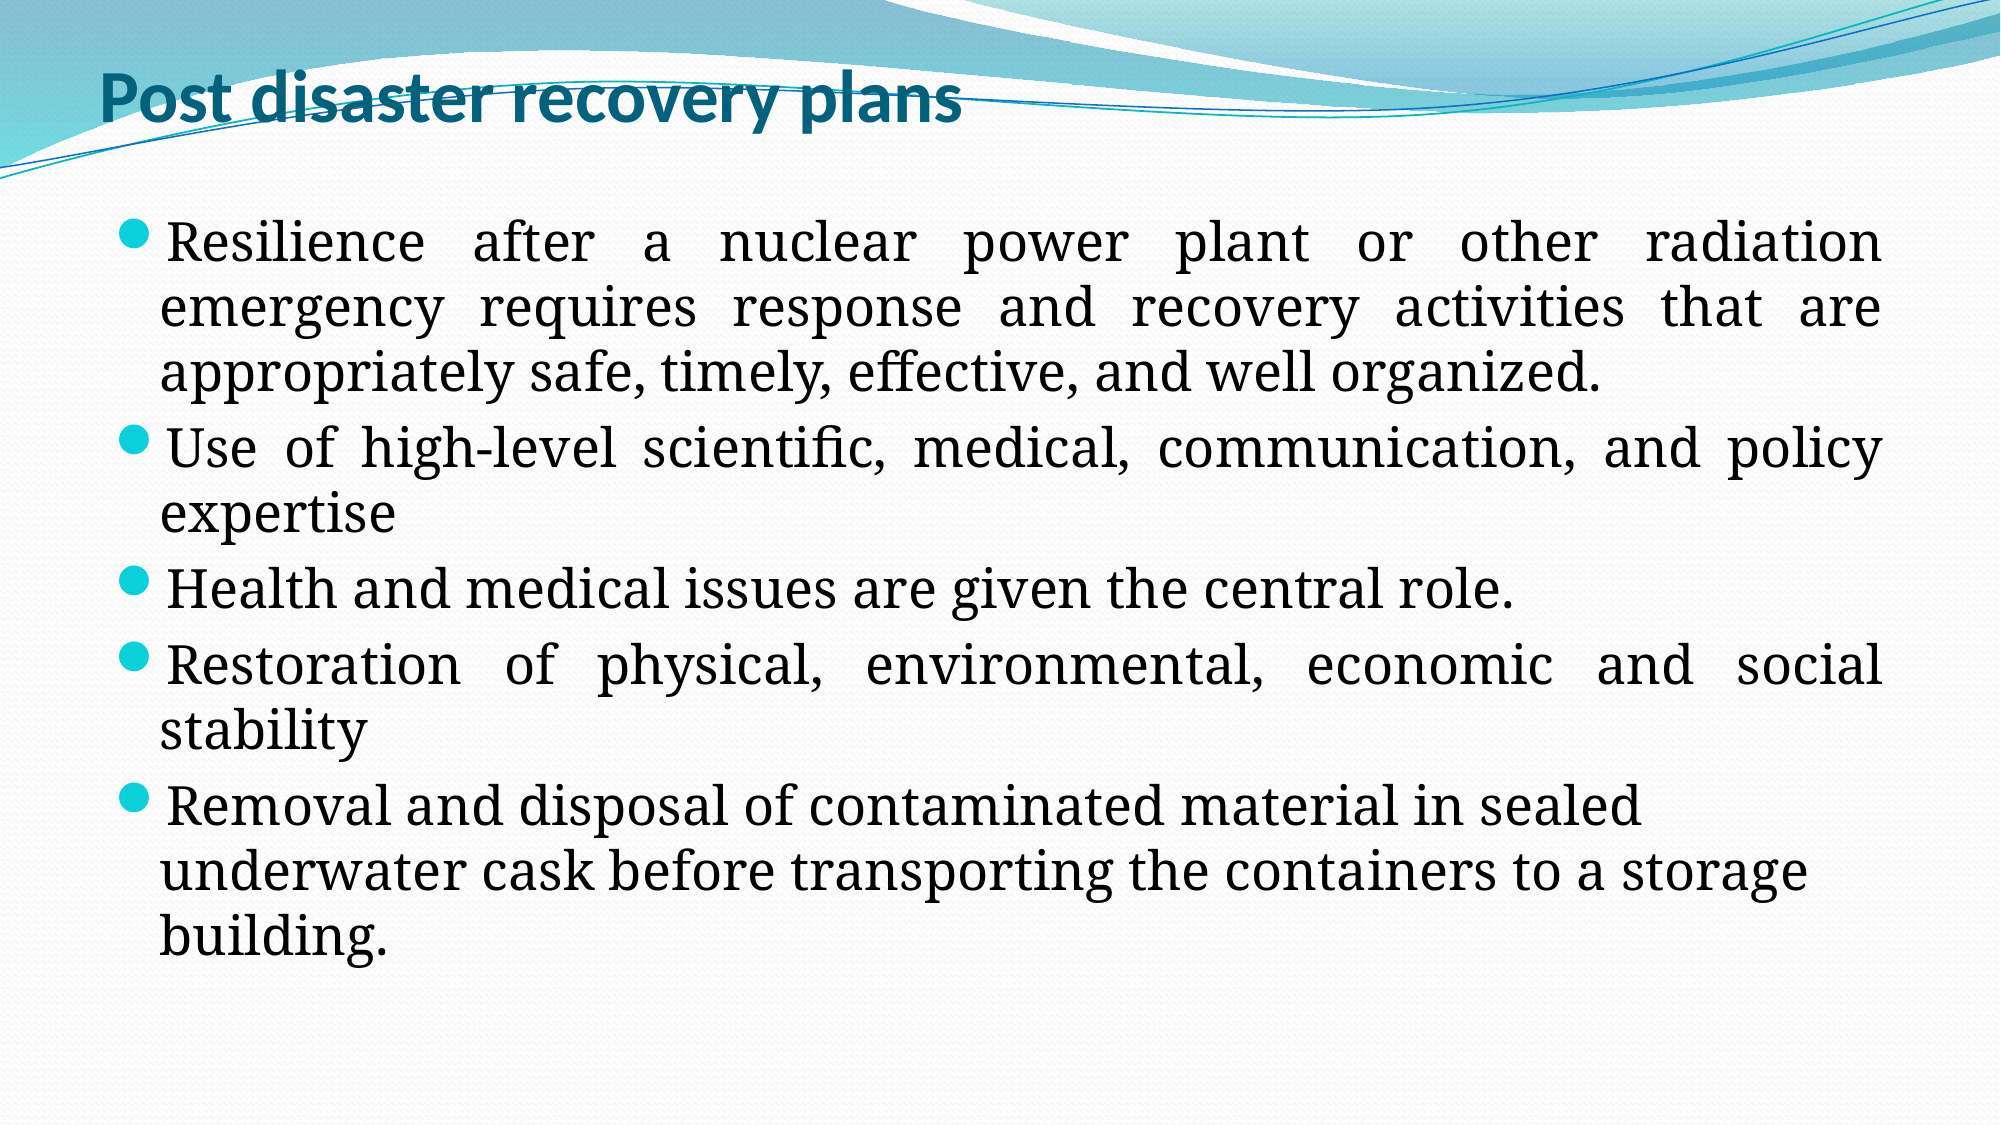

# Post disaster recovery plans
Resilience after a nuclear power plant or other radiation emergency requires response and recovery activities that are appropriately safe, timely, effective, and well organized.
Use of high-level scientific, medical, communication, and policy expertise
Health and medical issues are given the central role.
Restoration of physical, environmental, economic and social stability
Removal and disposal of contaminated material in sealed underwater cask before transporting the containers to a storage building.